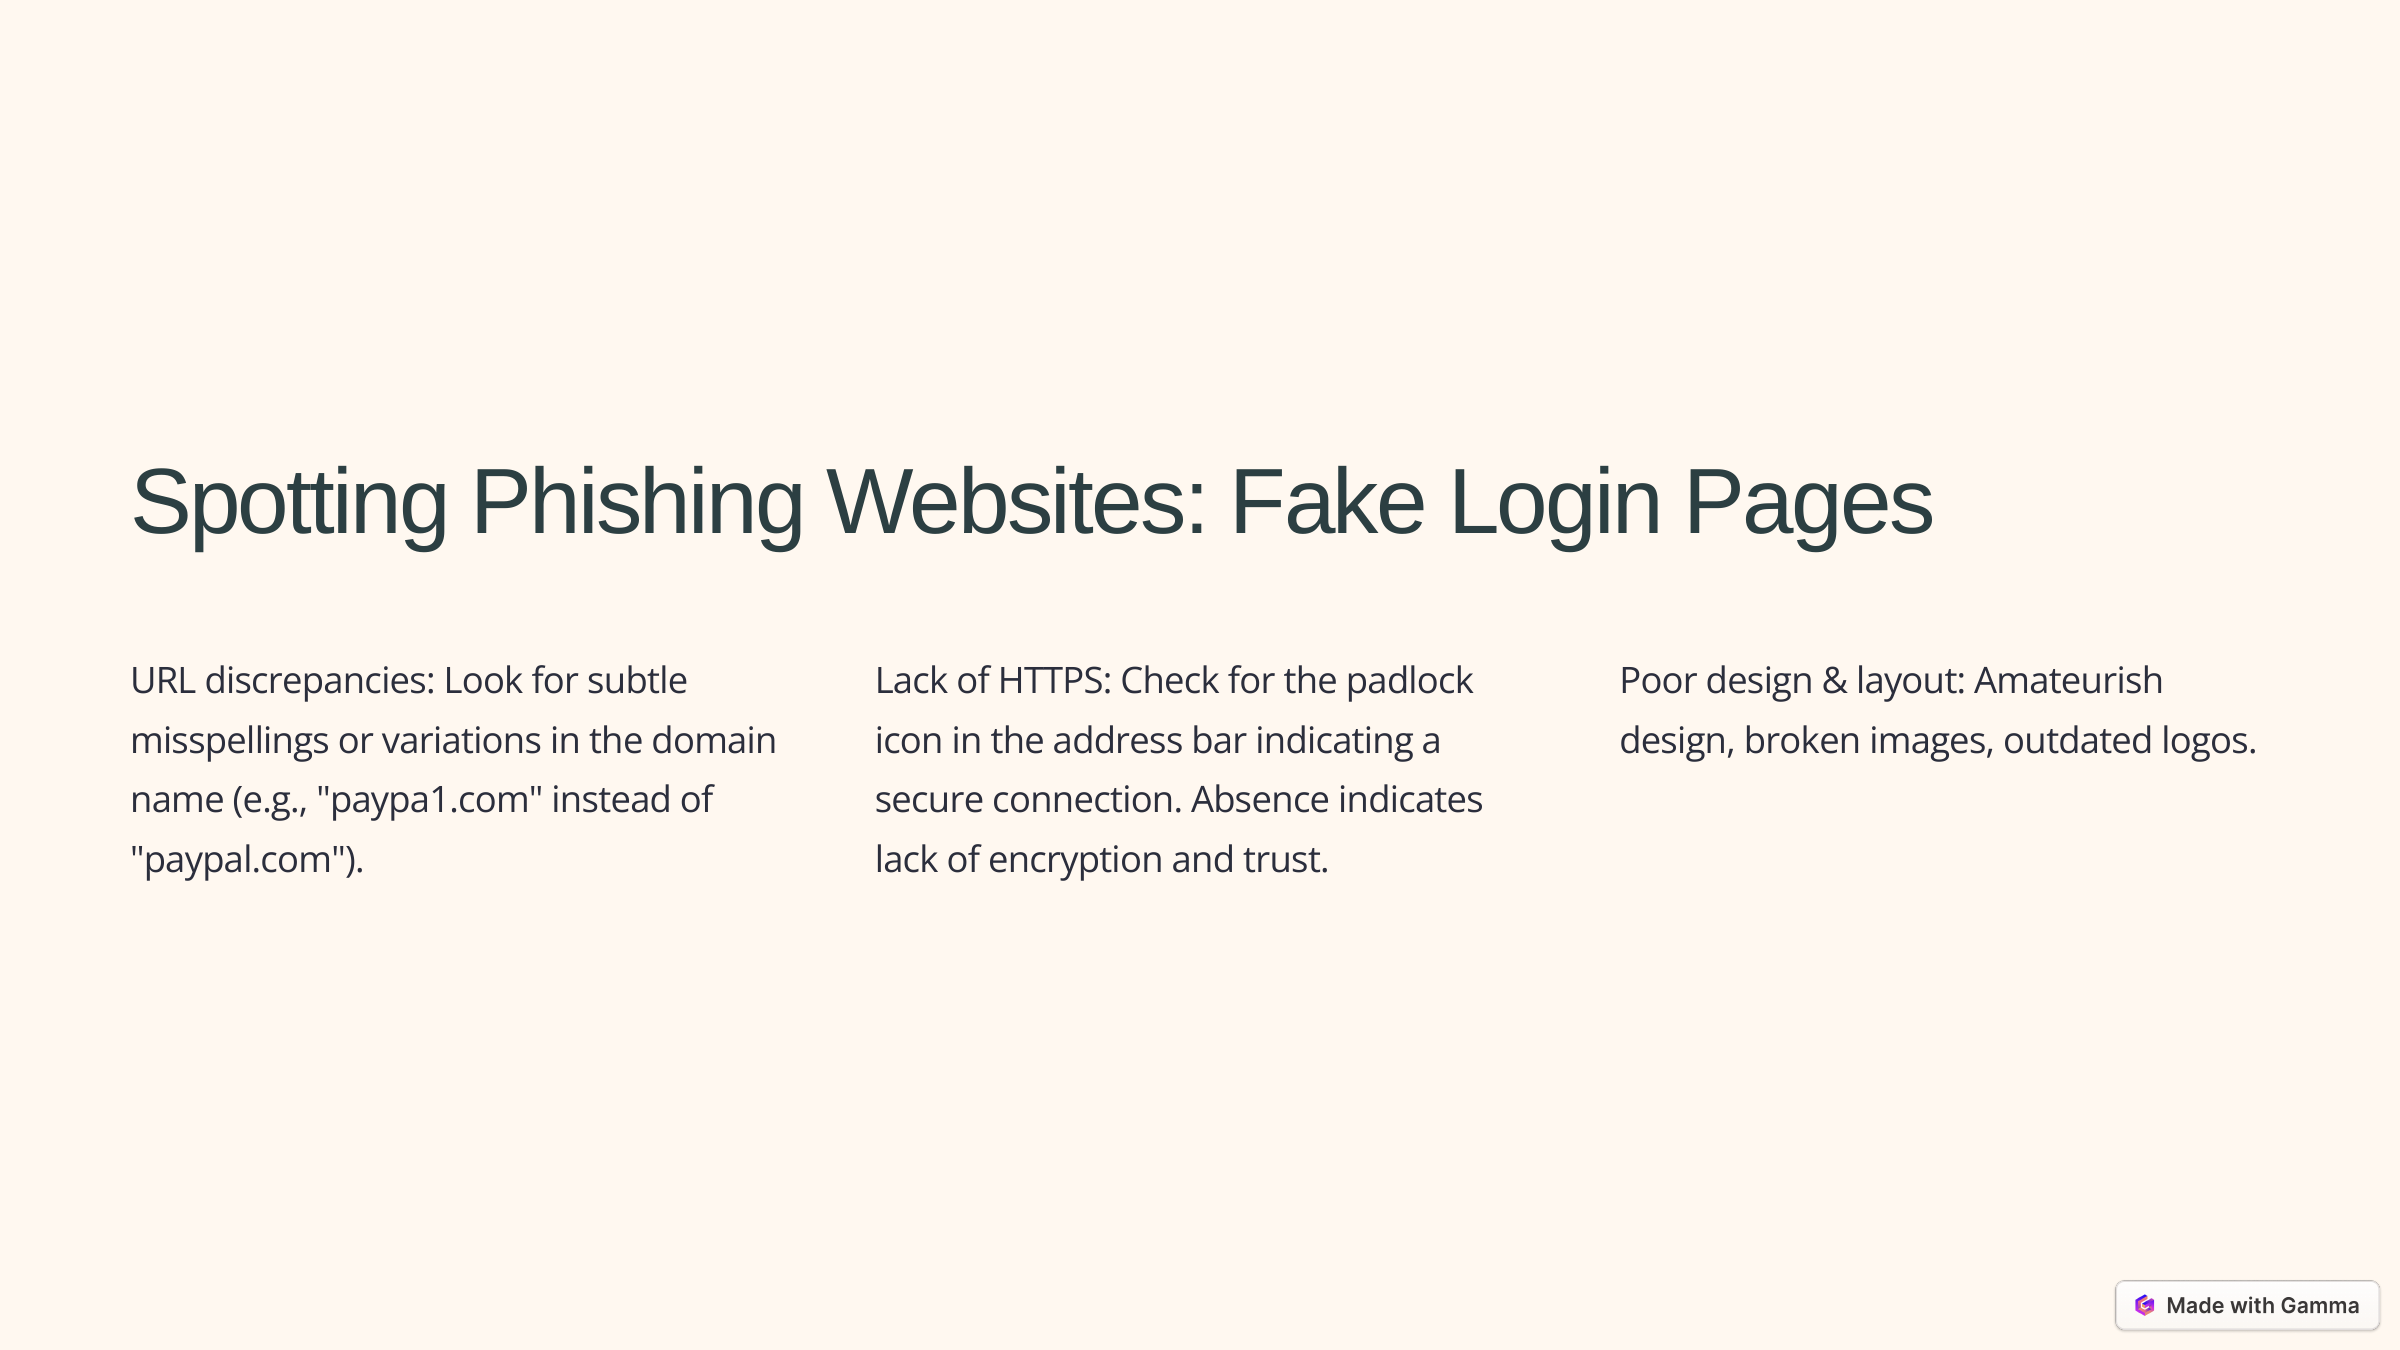

Spotting Phishing Websites: Fake Login Pages
URL discrepancies: Look for subtle misspellings or variations in the domain name (e.g., "paypa1.com" instead of "paypal.com").
Lack of HTTPS: Check for the padlock icon in the address bar indicating a secure connection. Absence indicates lack of encryption and trust.
Poor design & layout: Amateurish design, broken images, outdated logos.